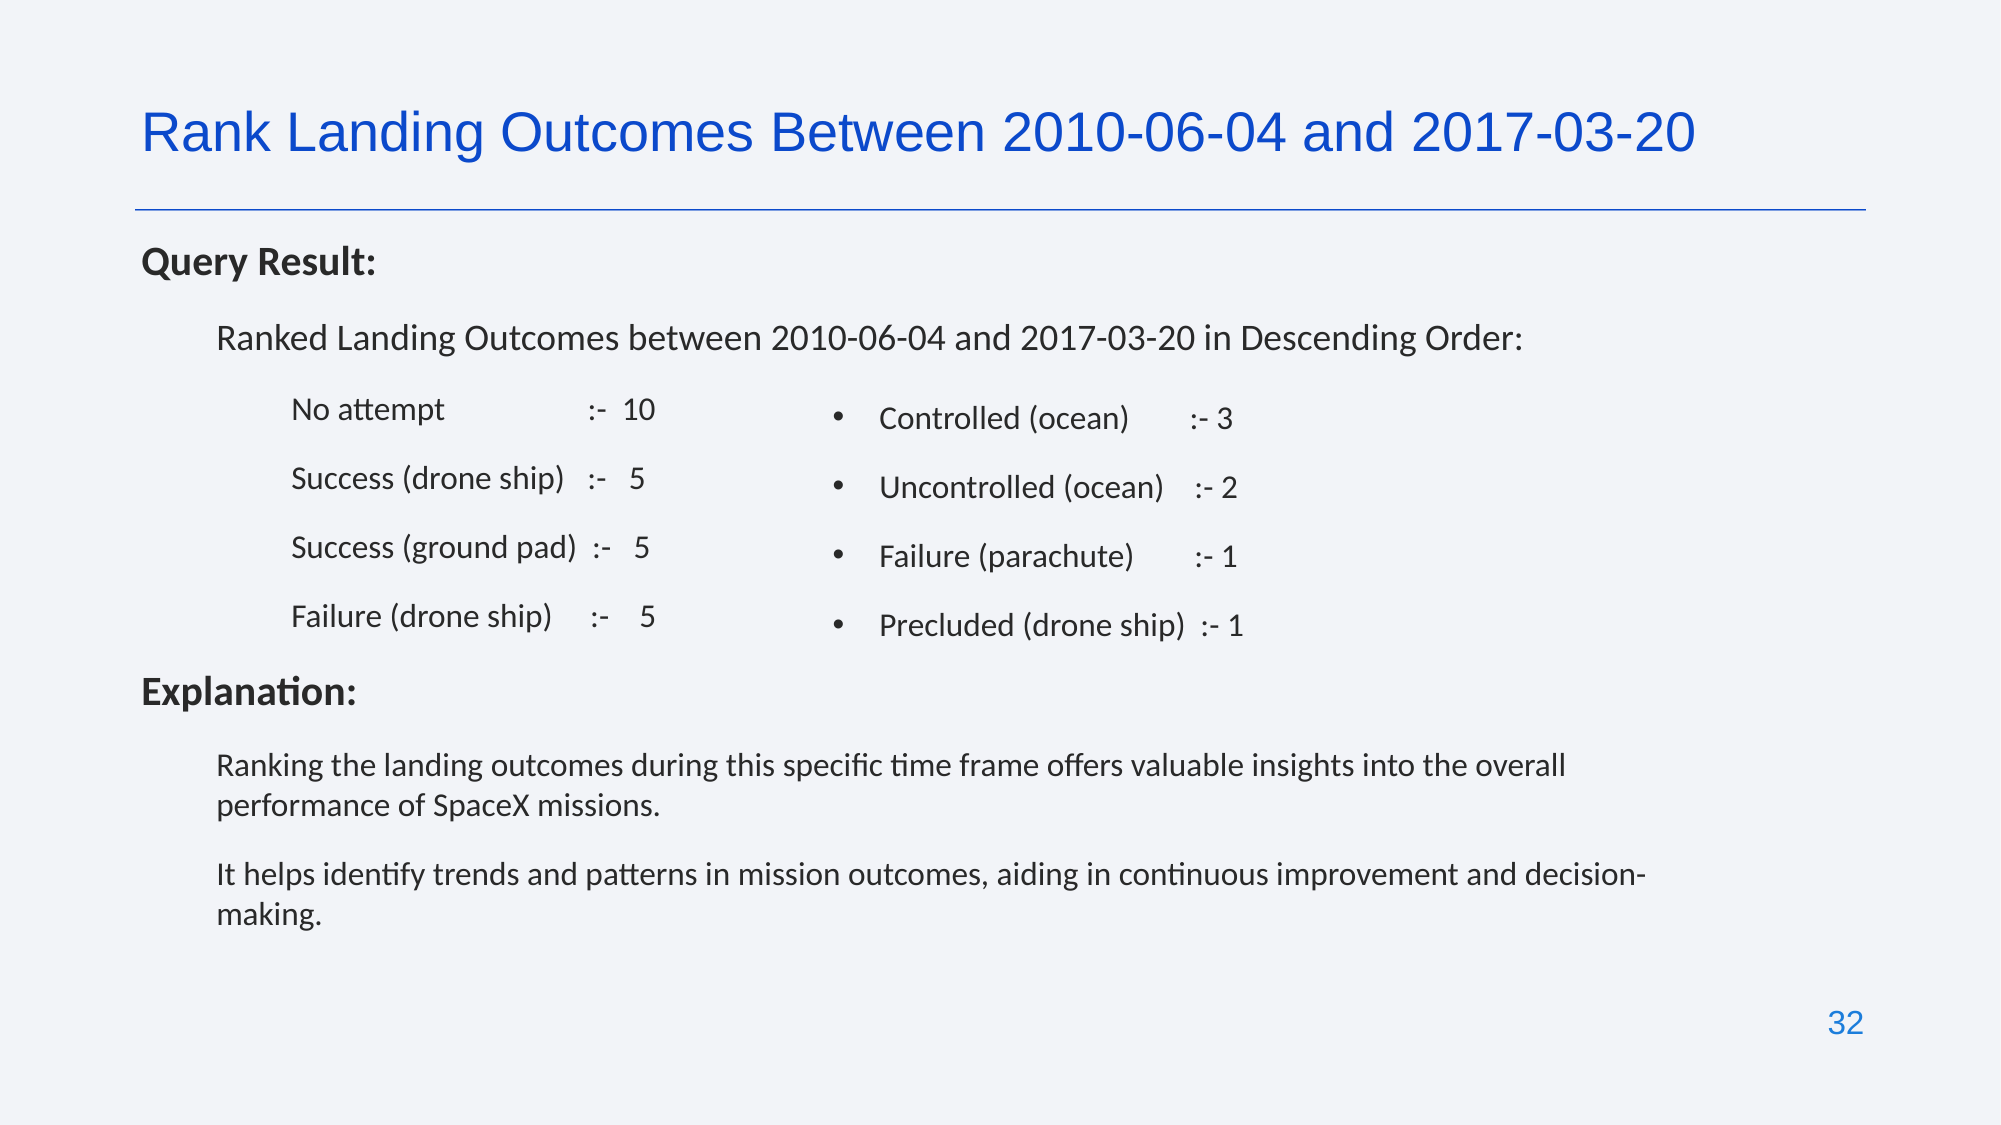

Rank Landing Outcomes Between 2010-06-04 and 2017-03-20
Query Result:
Ranked Landing Outcomes between 2010-06-04 and 2017-03-20 in Descending Order:
No attempt                   :-  10
Success (drone ship)   :-   5
Success (ground pad)  :-   5
Failure (drone ship)     :-    5
Explanation:
Ranking the landing outcomes during this specific time frame offers valuable insights into the overall performance of SpaceX missions.
It helps identify trends and patterns in mission outcomes, aiding in continuous improvement and decision-making.
Controlled (ocean)        :- 3
Uncontrolled (ocean)    :- 2
Failure (parachute)        :- 1
Precluded (drone ship)  :- 1

32